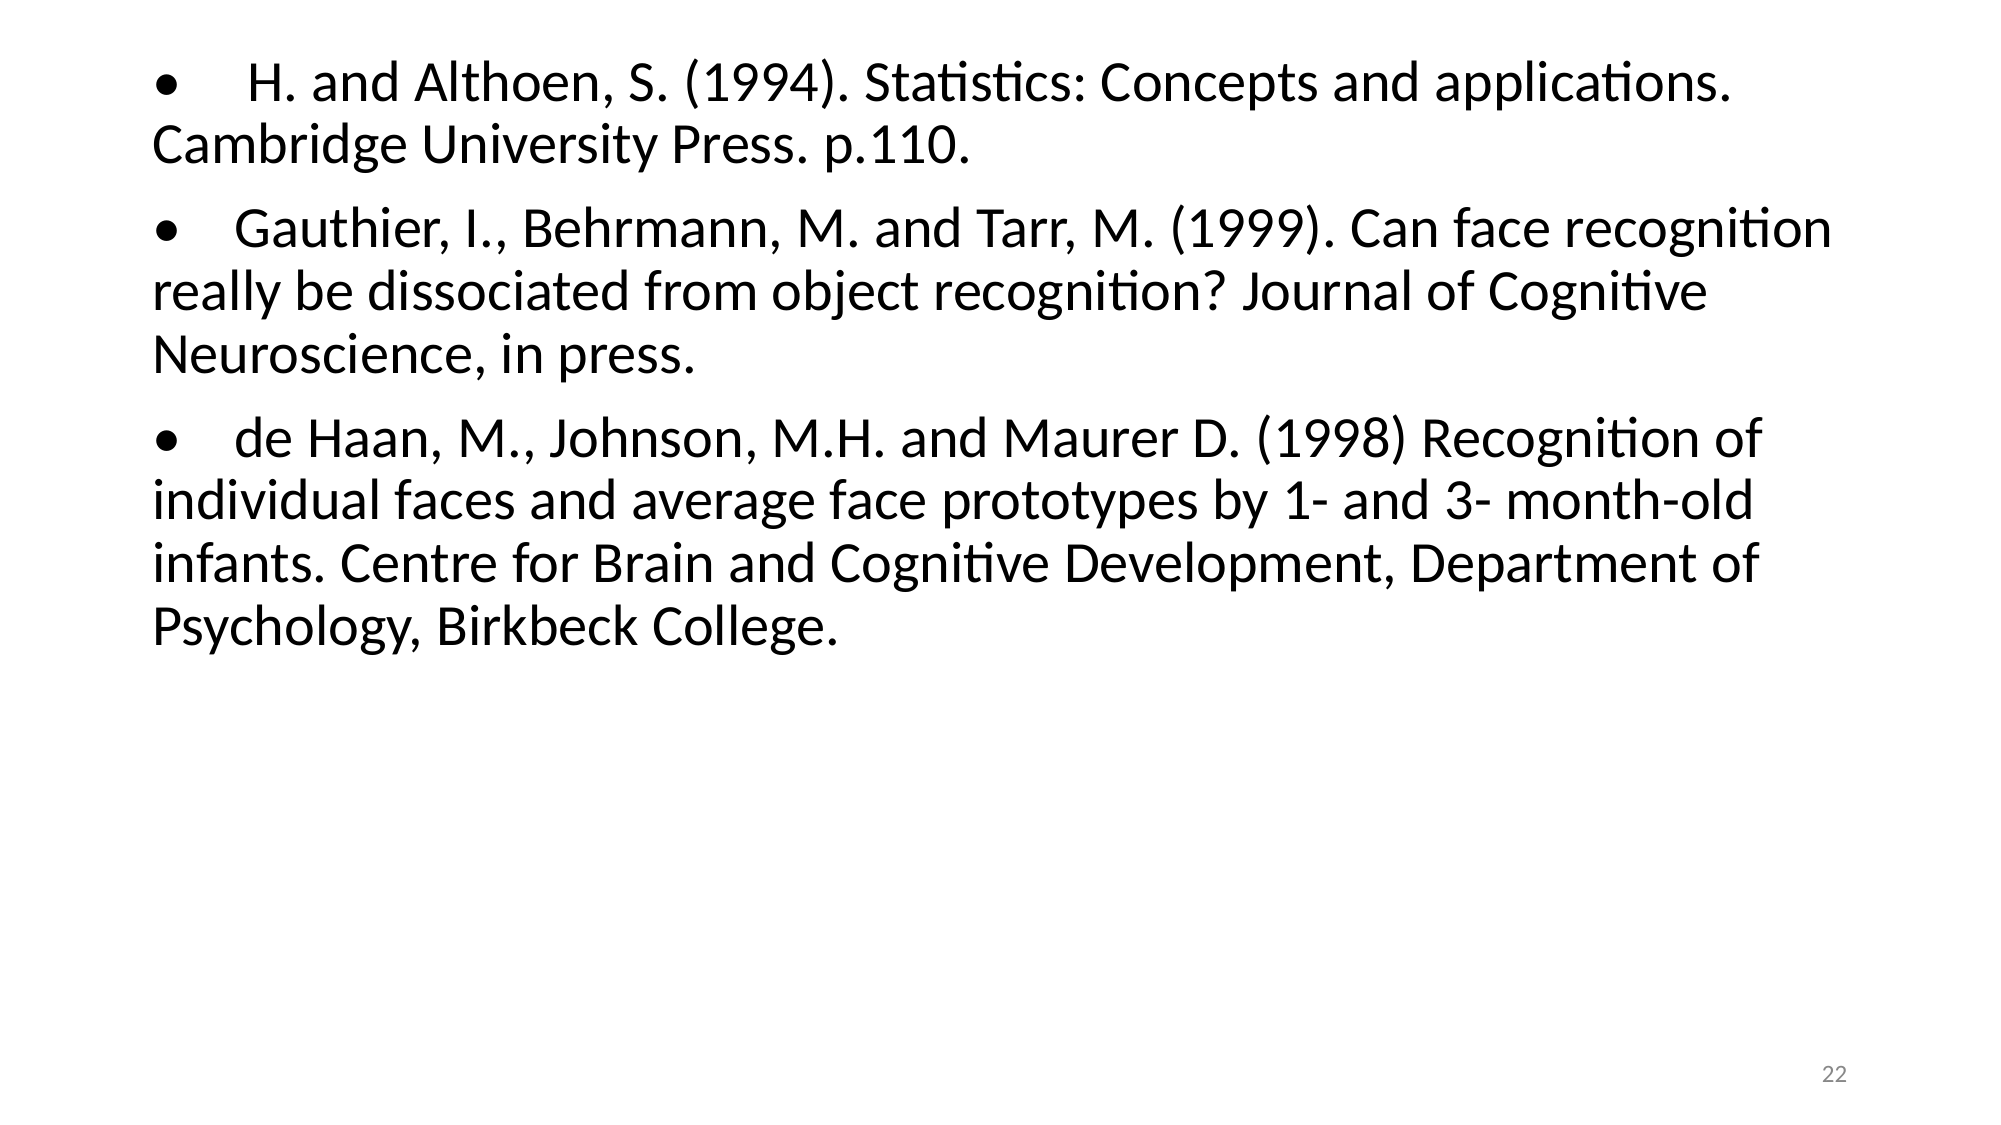

•     H. and Althoen, S. (1994). Statistics: Concepts and applications. Cambridge University Press. p.110.
•    Gauthier, I., Behrmann, M. and Tarr, M. (1999). Can face recognition really be dissociated from object recognition? Journal of Cognitive Neuroscience, in press.
•    de Haan, M., Johnson, M.H. and Maurer D. (1998) Recognition of individual faces and average face prototypes by 1- and 3- month-old infants. Centre for Brain and Cognitive Development, Department of Psychology, Birkbeck College.
22